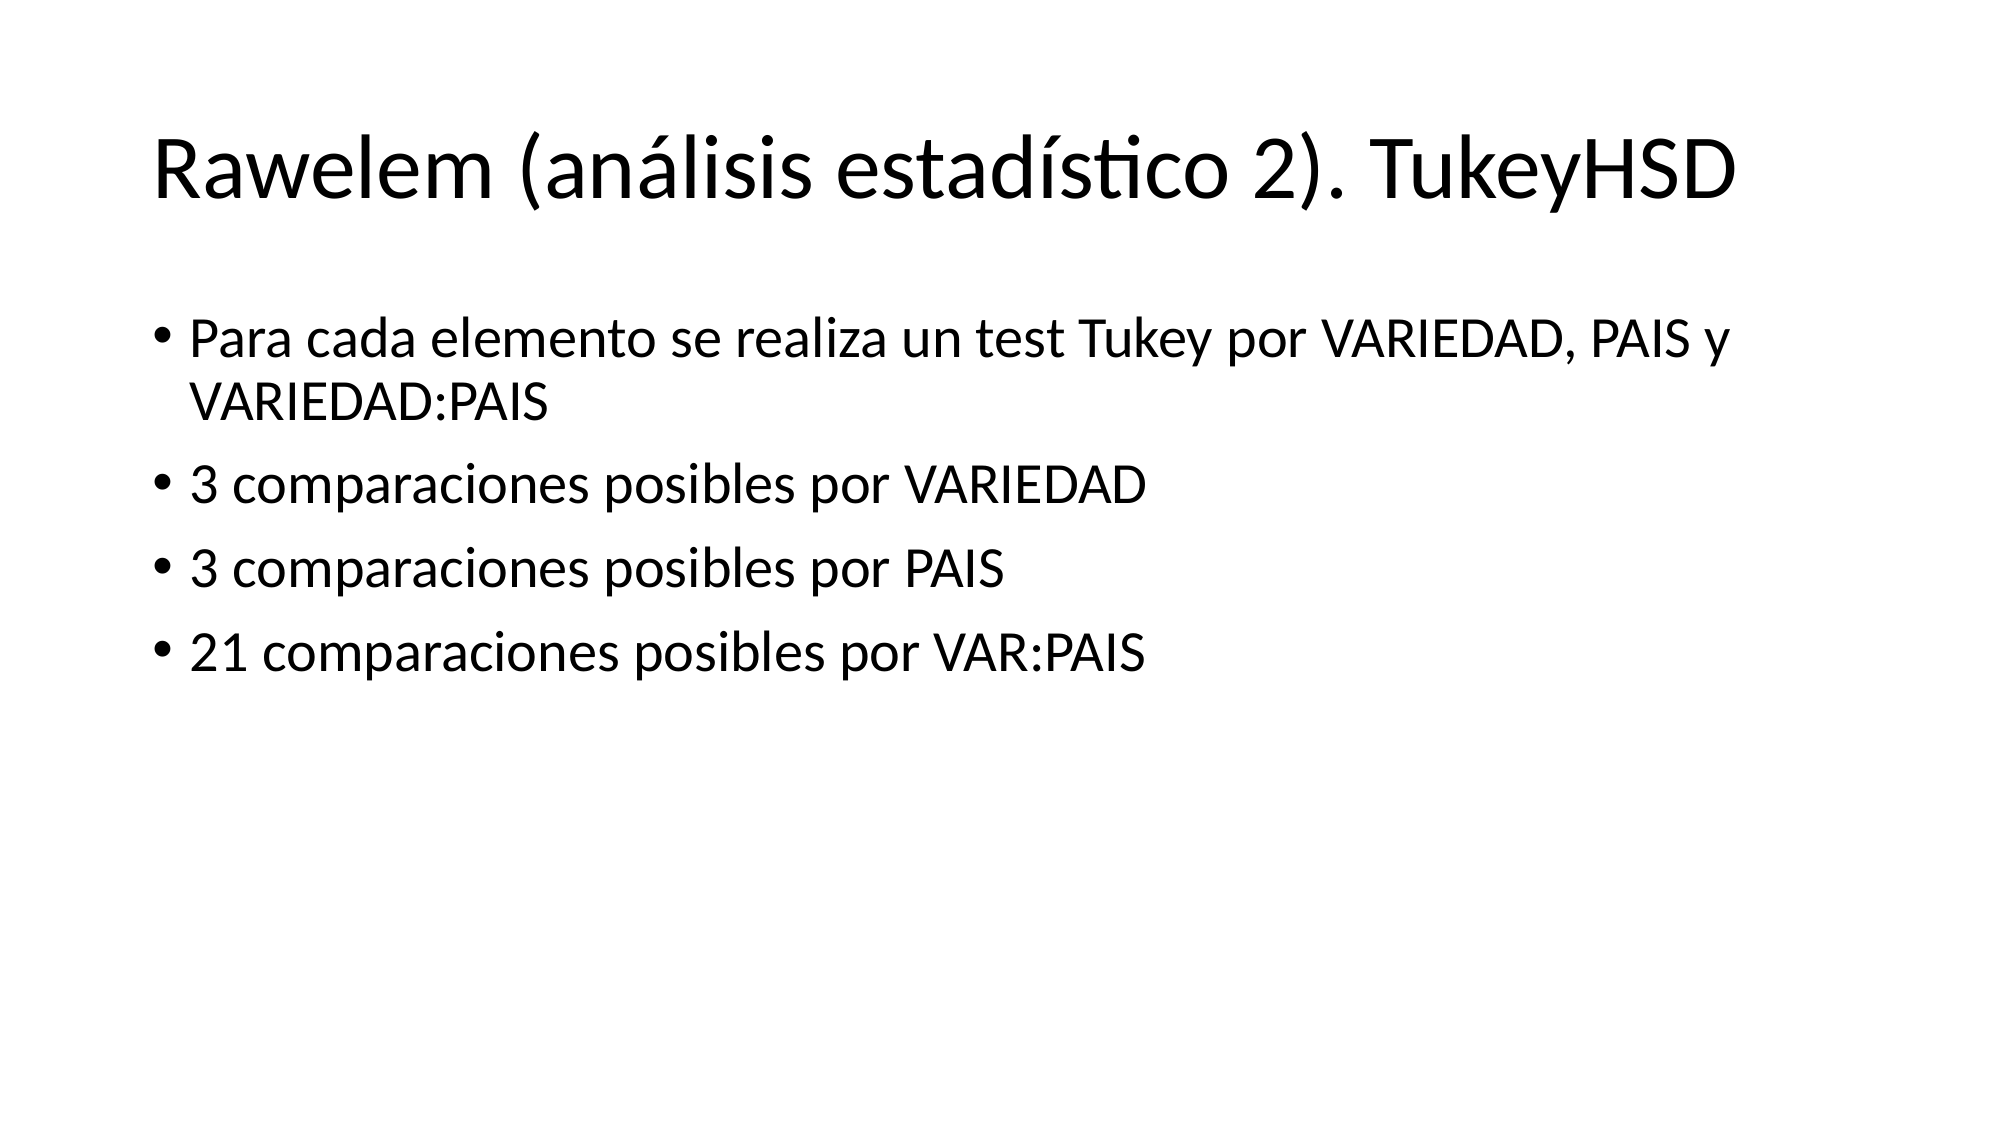

# Rawelem (análisis estadístico 2). TukeyHSD
Para cada elemento se realiza un test Tukey por VARIEDAD, PAIS y VARIEDAD:PAIS
3 comparaciones posibles por VARIEDAD
3 comparaciones posibles por PAIS
21 comparaciones posibles por VAR:PAIS